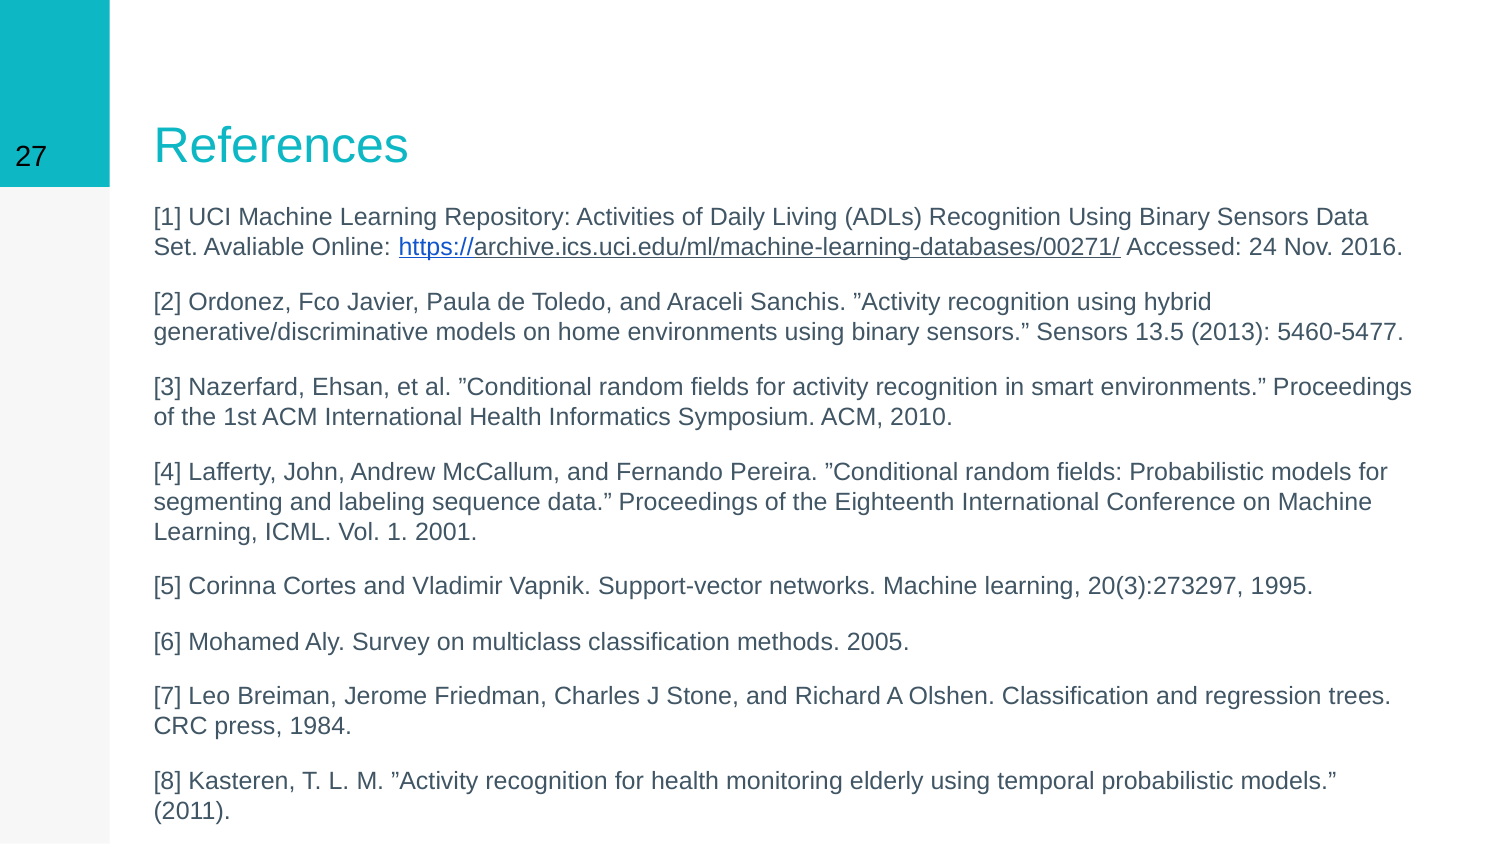

27
# References
[1] UCI Machine Learning Repository: Activities of Daily Living (ADLs) Recognition Using Binary Sensors Data Set. Avaliable Online: https://archive.ics.uci.edu/ml/machine-learning-databases/00271/ Accessed: 24 Nov. 2016.
[2] Ordonez, Fco Javier, Paula de Toledo, and Araceli Sanchis. ”Activity recognition using hybrid  generative/discriminative models on home environments using binary sensors.” Sensors 13.5 (2013): 5460-5477.
[3] Nazerfard, Ehsan, et al. ”Conditional random fields for activity recognition in smart environments.” Proceedings of the 1st ACM International Health Informatics Symposium. ACM, 2010.
[4] Lafferty, John, Andrew McCallum, and Fernando Pereira. ”Conditional random fields: Probabilistic models for segmenting and labeling sequence data.” Proceedings of the Eighteenth International Conference on Machine Learning, ICML. Vol. 1. 2001.
[5] Corinna Cortes and Vladimir Vapnik. Support-vector networks. Machine learning, 20(3):273297, 1995.
[6] Mohamed Aly. Survey on multiclass classification methods. 2005.
[7] Leo Breiman, Jerome Friedman, Charles J Stone, and Richard A Olshen. Classification and regression trees. CRC press, 1984.
[8] Kasteren, T. L. M. ”Activity recognition for health monitoring elderly using temporal probabilistic models.” (2011).